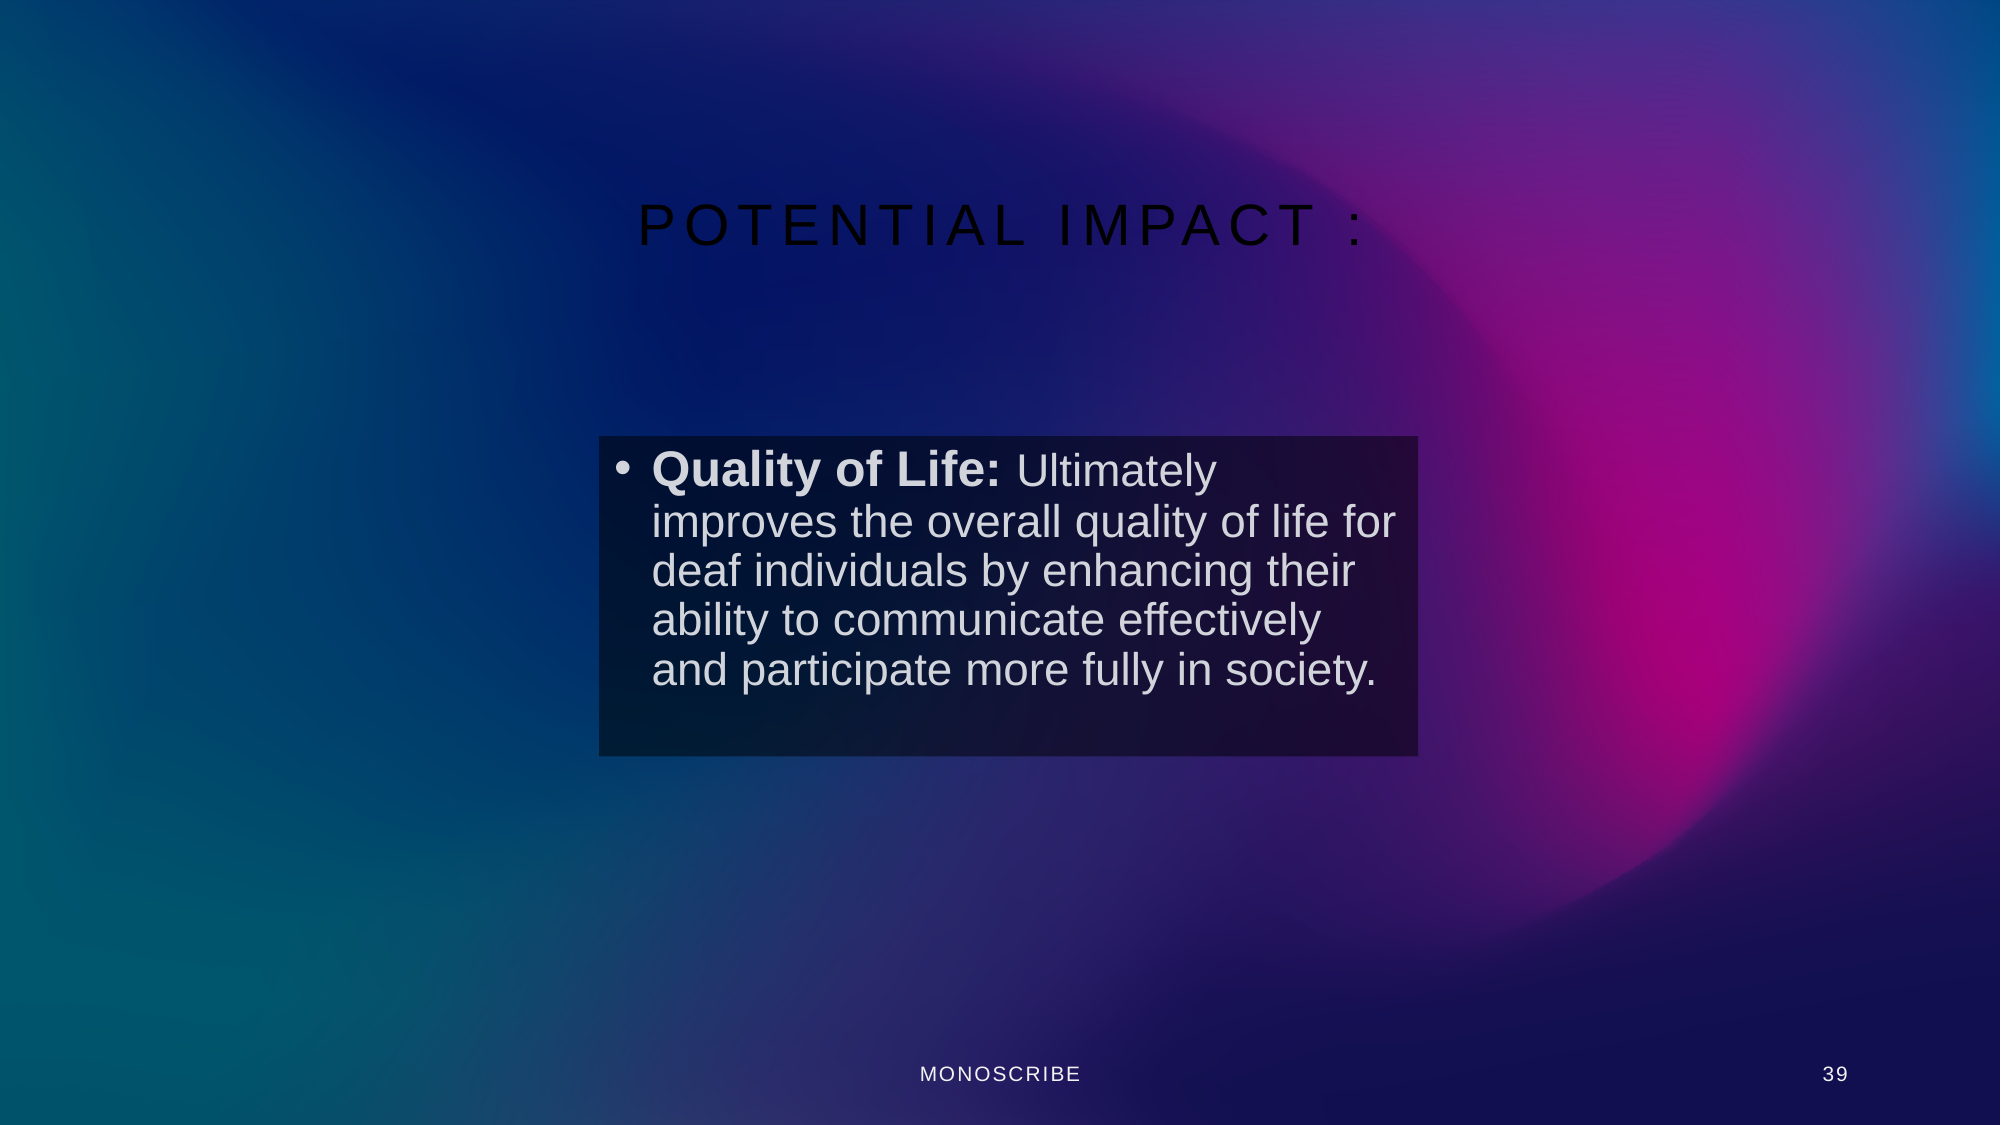

# Potential impact :
Quality of Life: Ultimately improves the overall quality of life for deaf individuals by enhancing their ability to communicate effectively and participate more fully in society.
MonoScribe
39